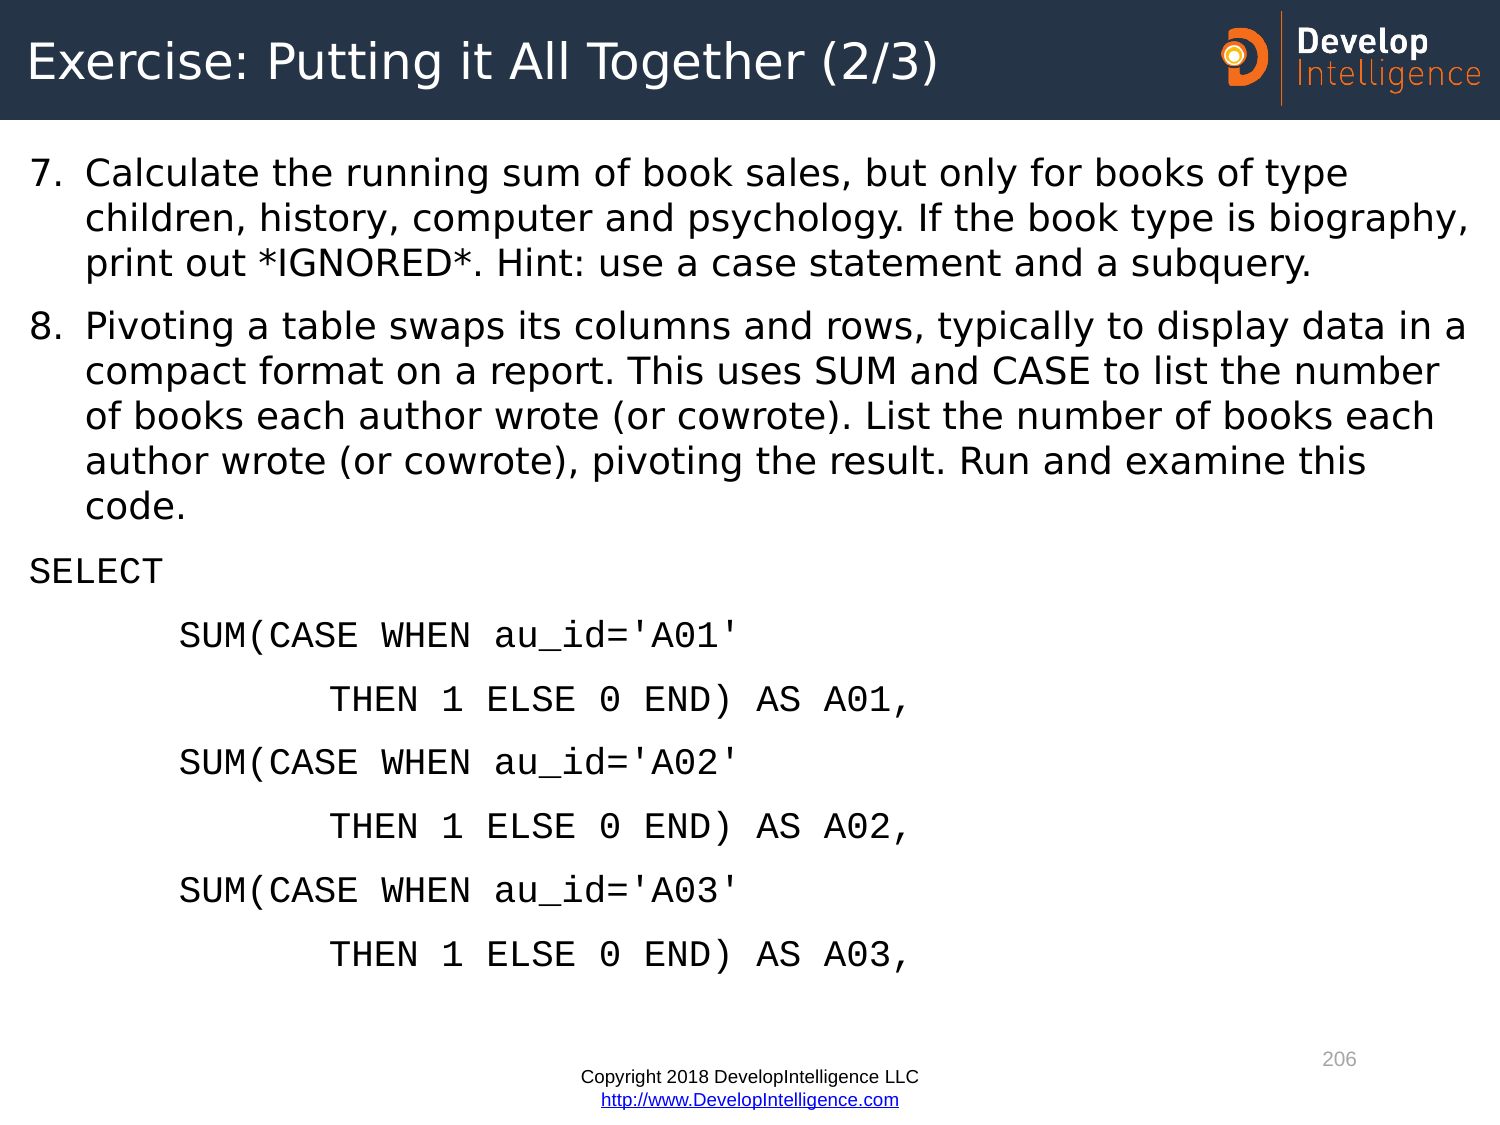

# Exercise: Putting it All Together (2/3)
Calculate the running sum of book sales, but only for books of type children, history, computer and psychology. If the book type is biography, print out *IGNORED*. Hint: use a case statement and a subquery.
Pivoting a table swaps its columns and rows, typically to display data in a compact format on a report. This uses SUM and CASE to list the number of books each author wrote (or cowrote). List the number of books each author wrote (or cowrote), pivoting the result. Run and examine this code.
SELECT
	SUM(CASE WHEN au_id='A01'
		THEN 1 ELSE 0 END) AS A01,
	SUM(CASE WHEN au_id='A02'
		THEN 1 ELSE 0 END) AS A02,
	SUM(CASE WHEN au_id='A03'
		THEN 1 ELSE 0 END) AS A03,

206